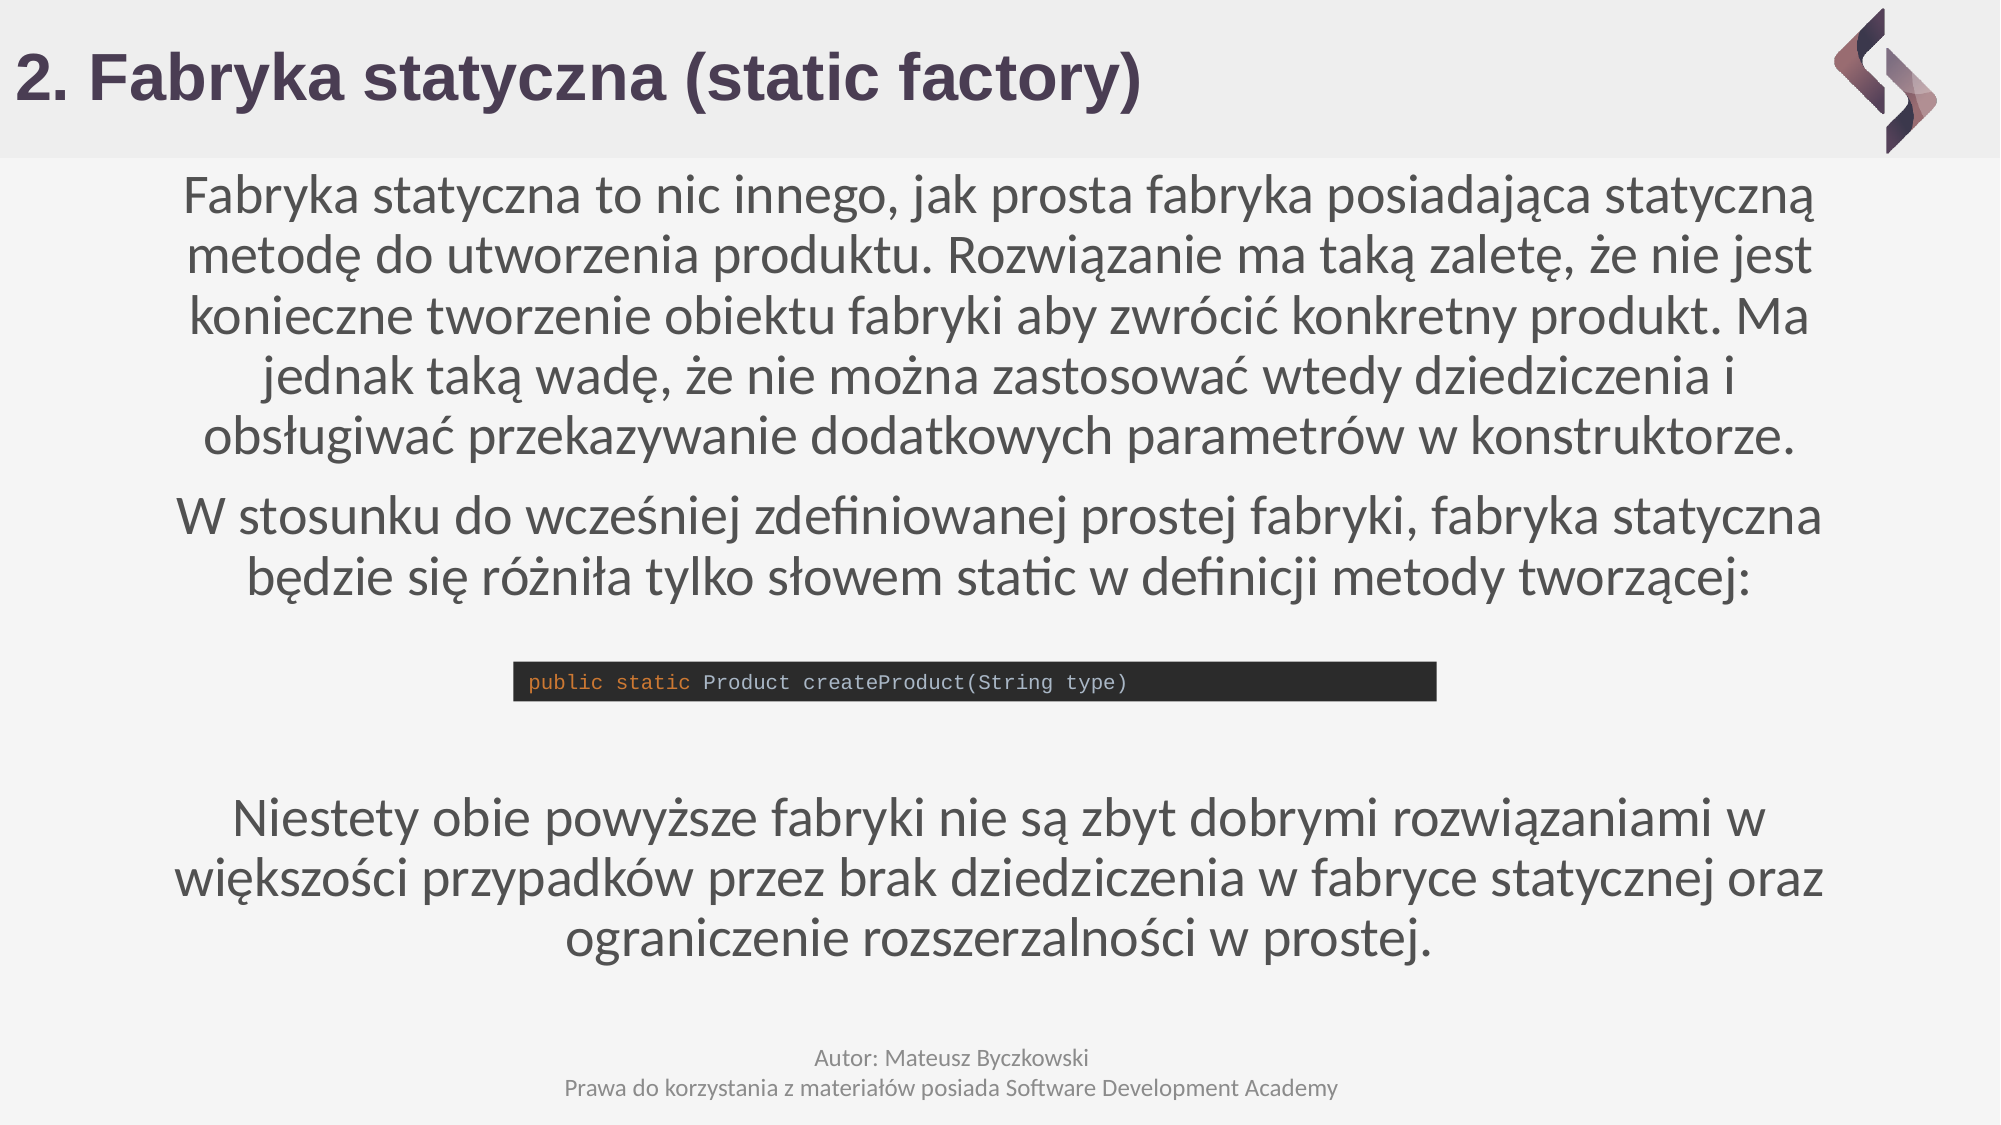

# 2. Fabryka statyczna (static factory)
Fabryka statyczna to nic innego, jak prosta fabryka posiadająca statyczną metodę do utworzenia produktu. Rozwiązanie ma taką zaletę, że nie jest konieczne tworzenie obiektu fabryki aby zwrócić konkretny produkt. Ma jednak taką wadę, że nie można zastosować wtedy dziedziczenia i obsługiwać przekazywanie dodatkowych parametrów w konstruktorze.
W stosunku do wcześniej zdefiniowanej prostej fabryki, fabryka statyczna będzie się różniła tylko słowem static w definicji metody tworzącej:

Niestety obie powyższe fabryki nie są zbyt dobrymi rozwiązaniami w większości przypadków przez brak dziedziczenia w fabryce statycznej oraz ograniczenie rozszerzalności w prostej.
public static Product createProduct(String type)
Autor: Mateusz Byczkowski
Prawa do korzystania z materiałów posiada Software Development Academy